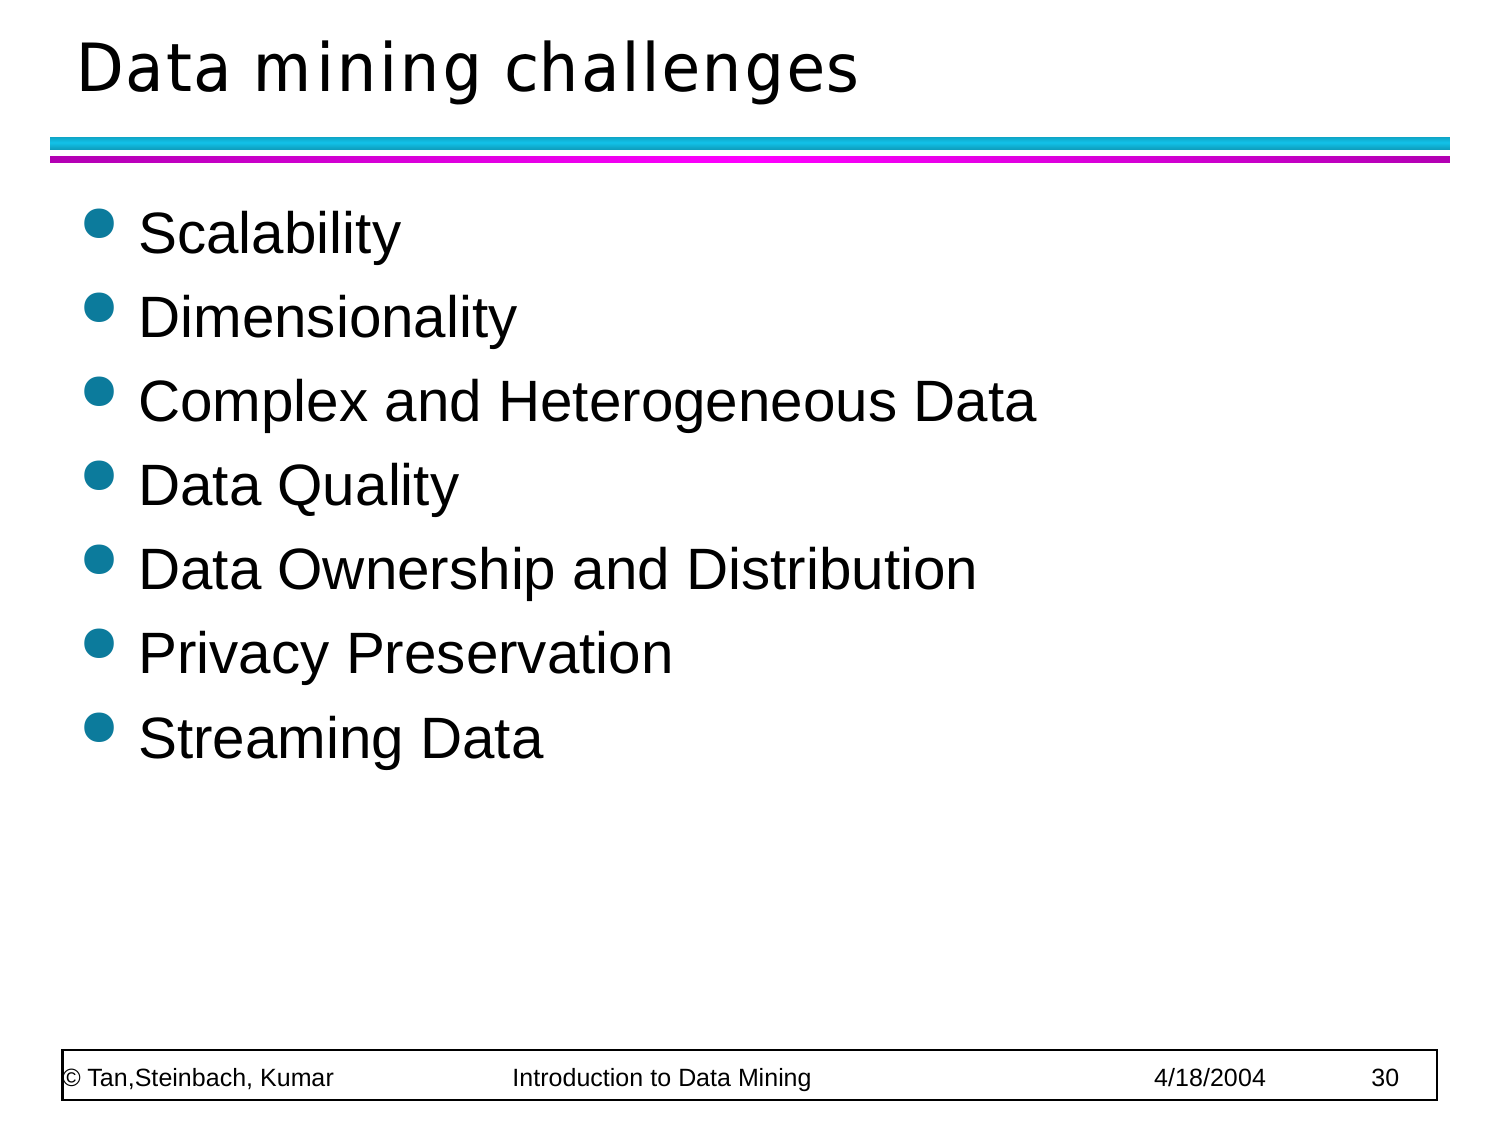

# Data mining challenges
Scalability
Dimensionality
Complex and Heterogeneous Data
Data Quality
Data Ownership and Distribution
Privacy Preservation
Streaming Data